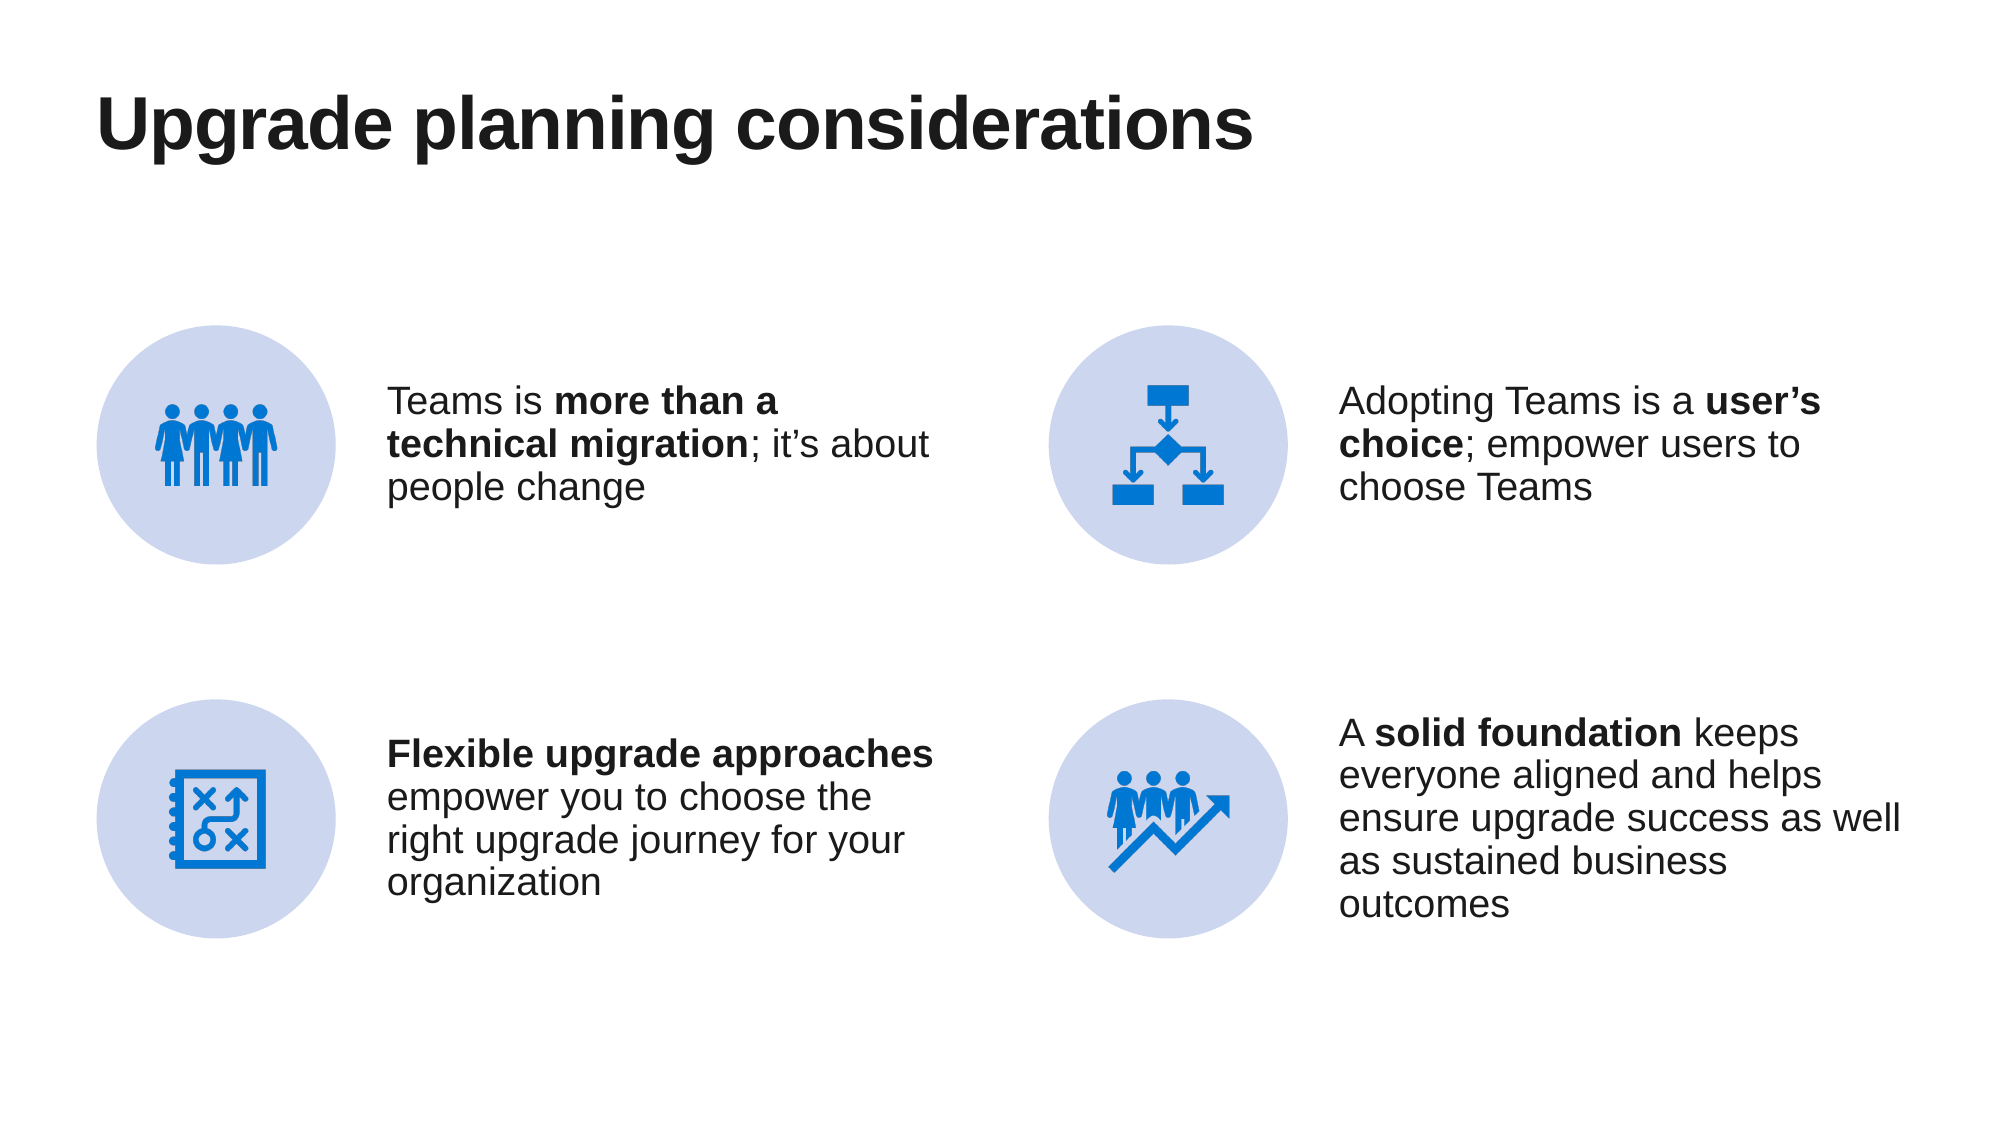

# Upgrade planning considerations
Teams is more than a technical migration; it’s about people change
Adopting Teams is a user’s choice; empower users to choose Teams
Flexible upgrade approaches empower you to choose the right upgrade journey for your organization
A solid foundation keeps everyone aligned and helps ensure upgrade success as well as sustained business outcomes